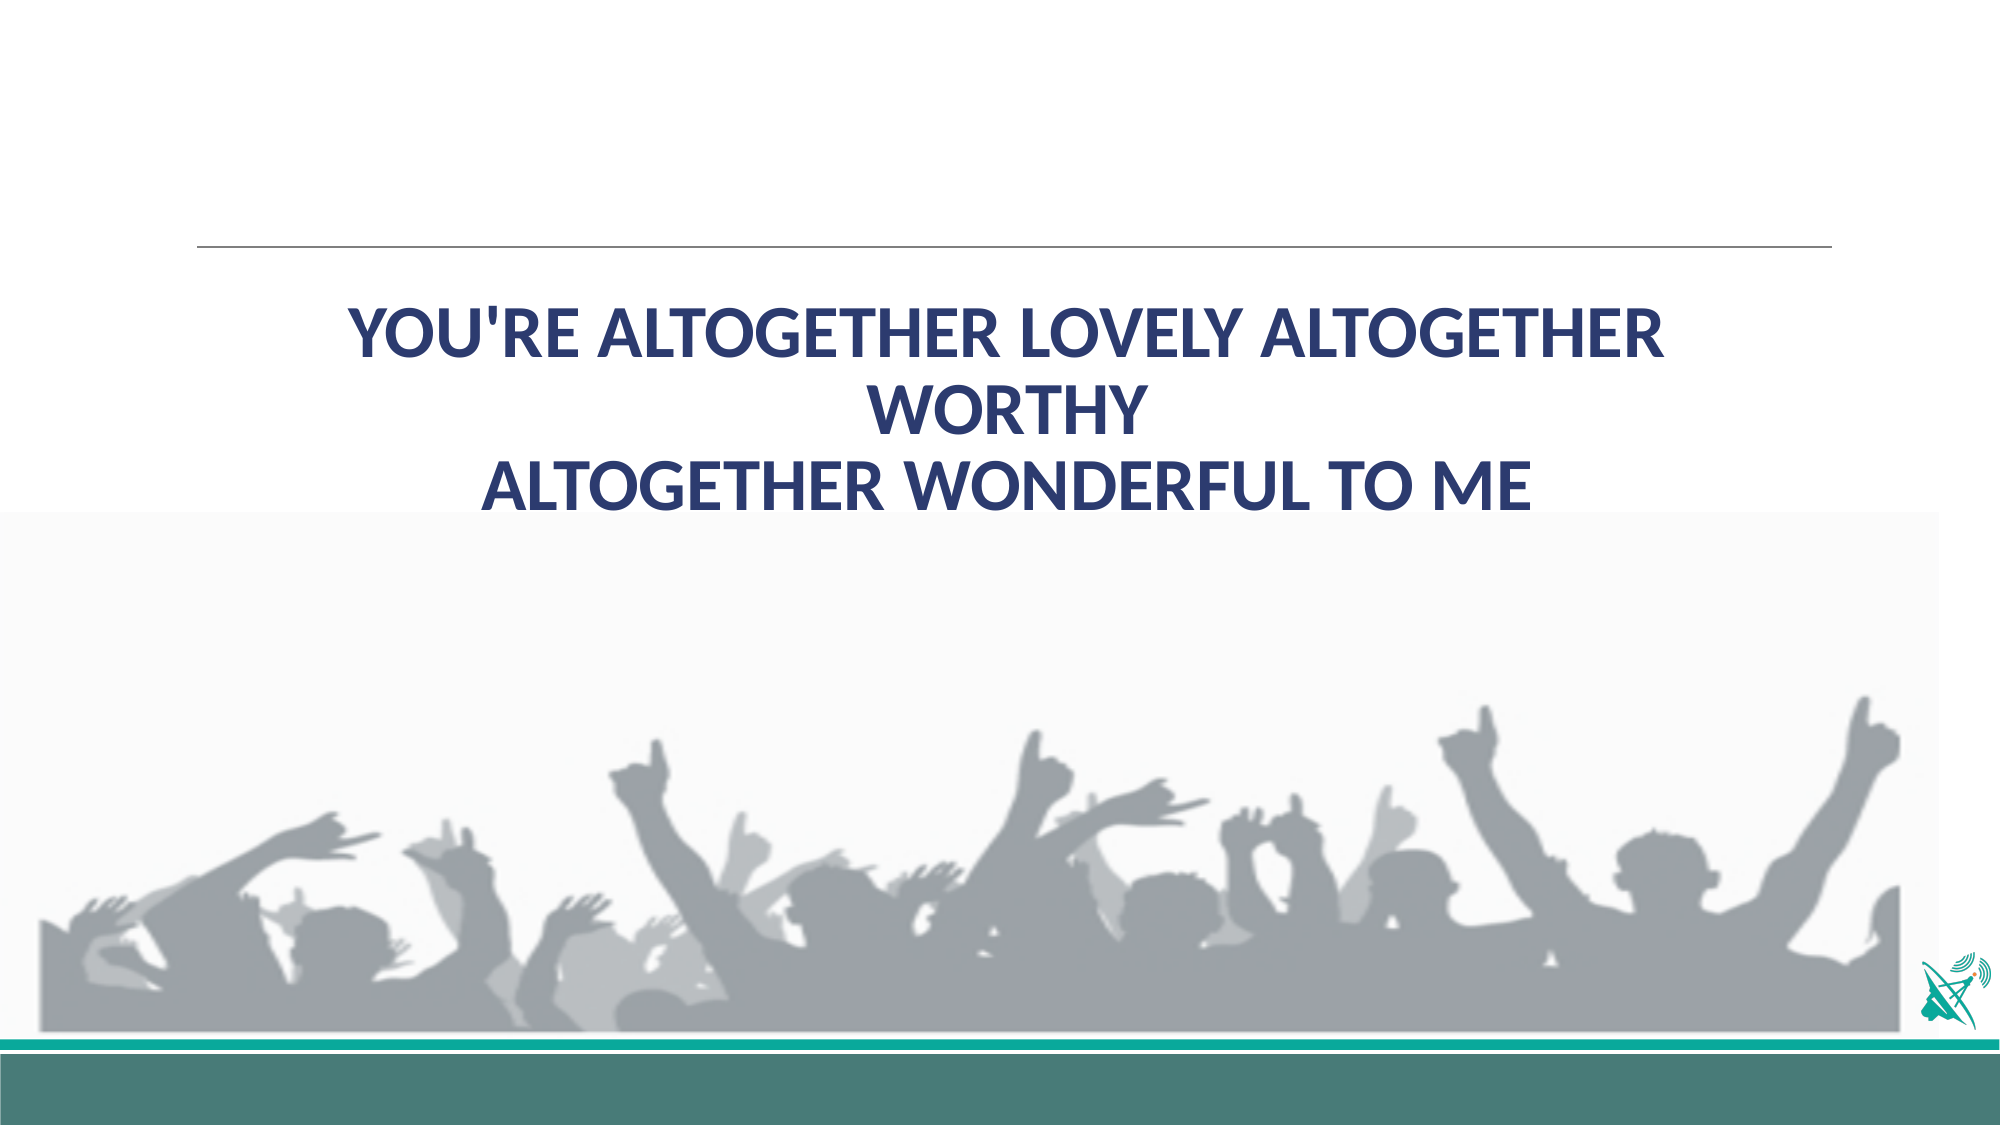

# YOU'RE ALTOGETHER LOVELY ALTOGETHER WORTHY ALTOGETHER WONDERFUL TO ME